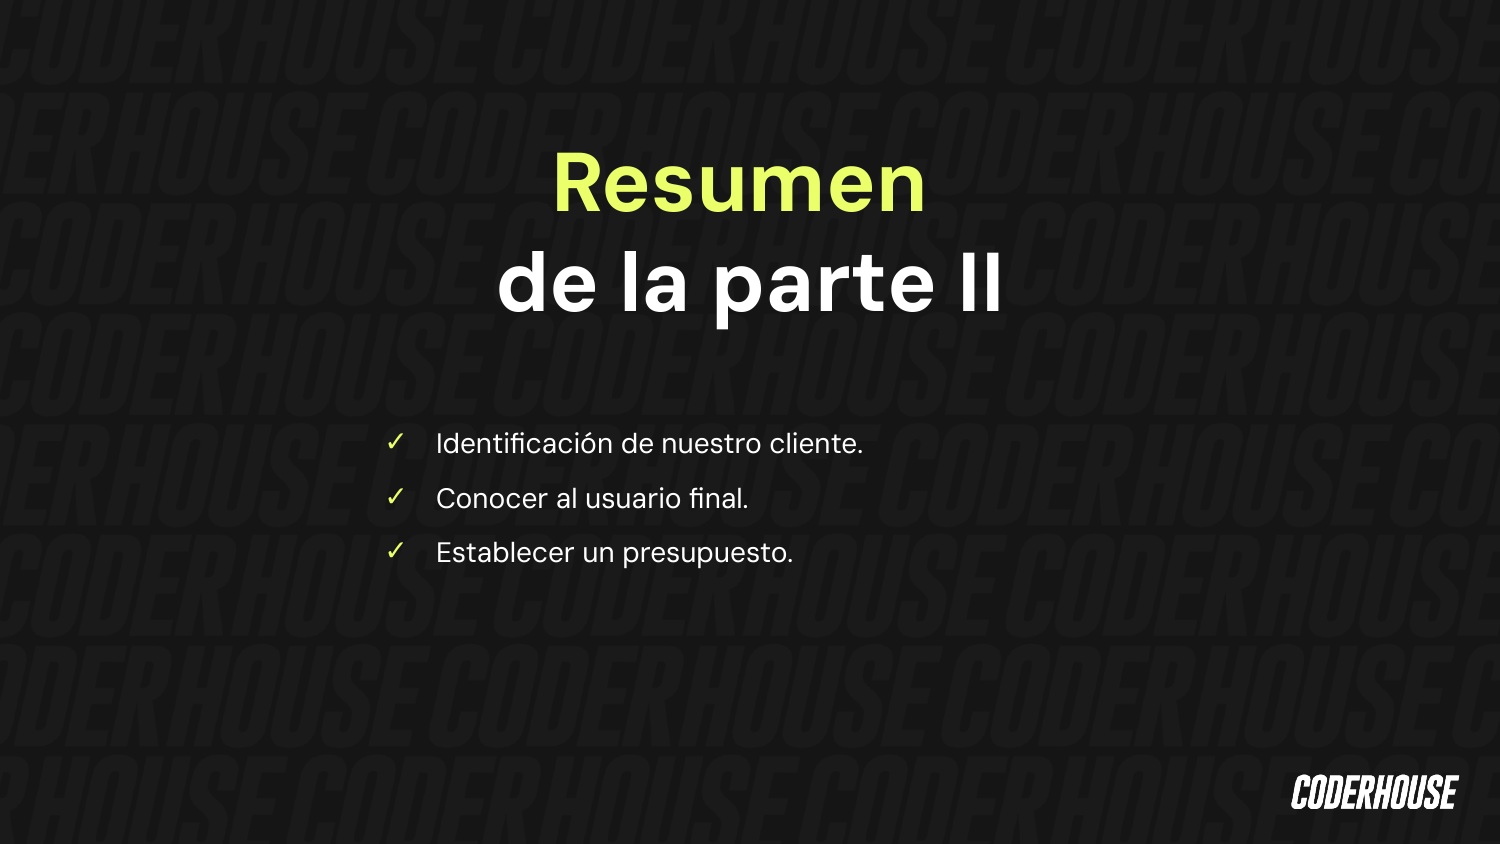

Resumen
de la parte II
Identificación de nuestro cliente.
Conocer al usuario final.
Establecer un presupuesto.